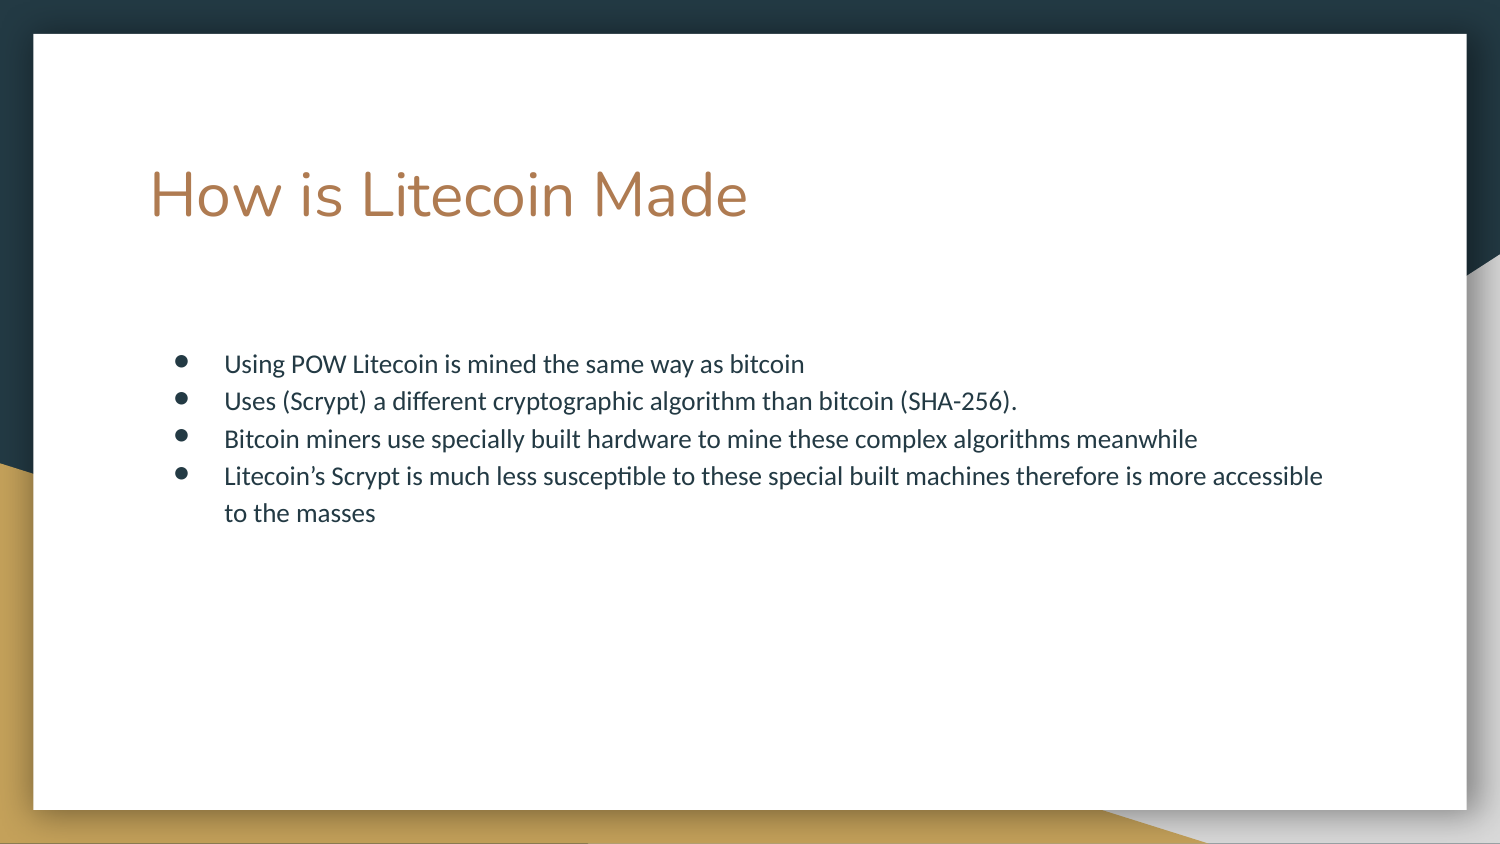

# How is Litecoin Made
Using POW Litecoin is mined the same way as bitcoin
Uses (Scrypt) a different cryptographic algorithm than bitcoin (SHA-256).
Bitcoin miners use specially built hardware to mine these complex algorithms meanwhile
Litecoin’s Scrypt is much less susceptible to these special built machines therefore is more accessible to the masses